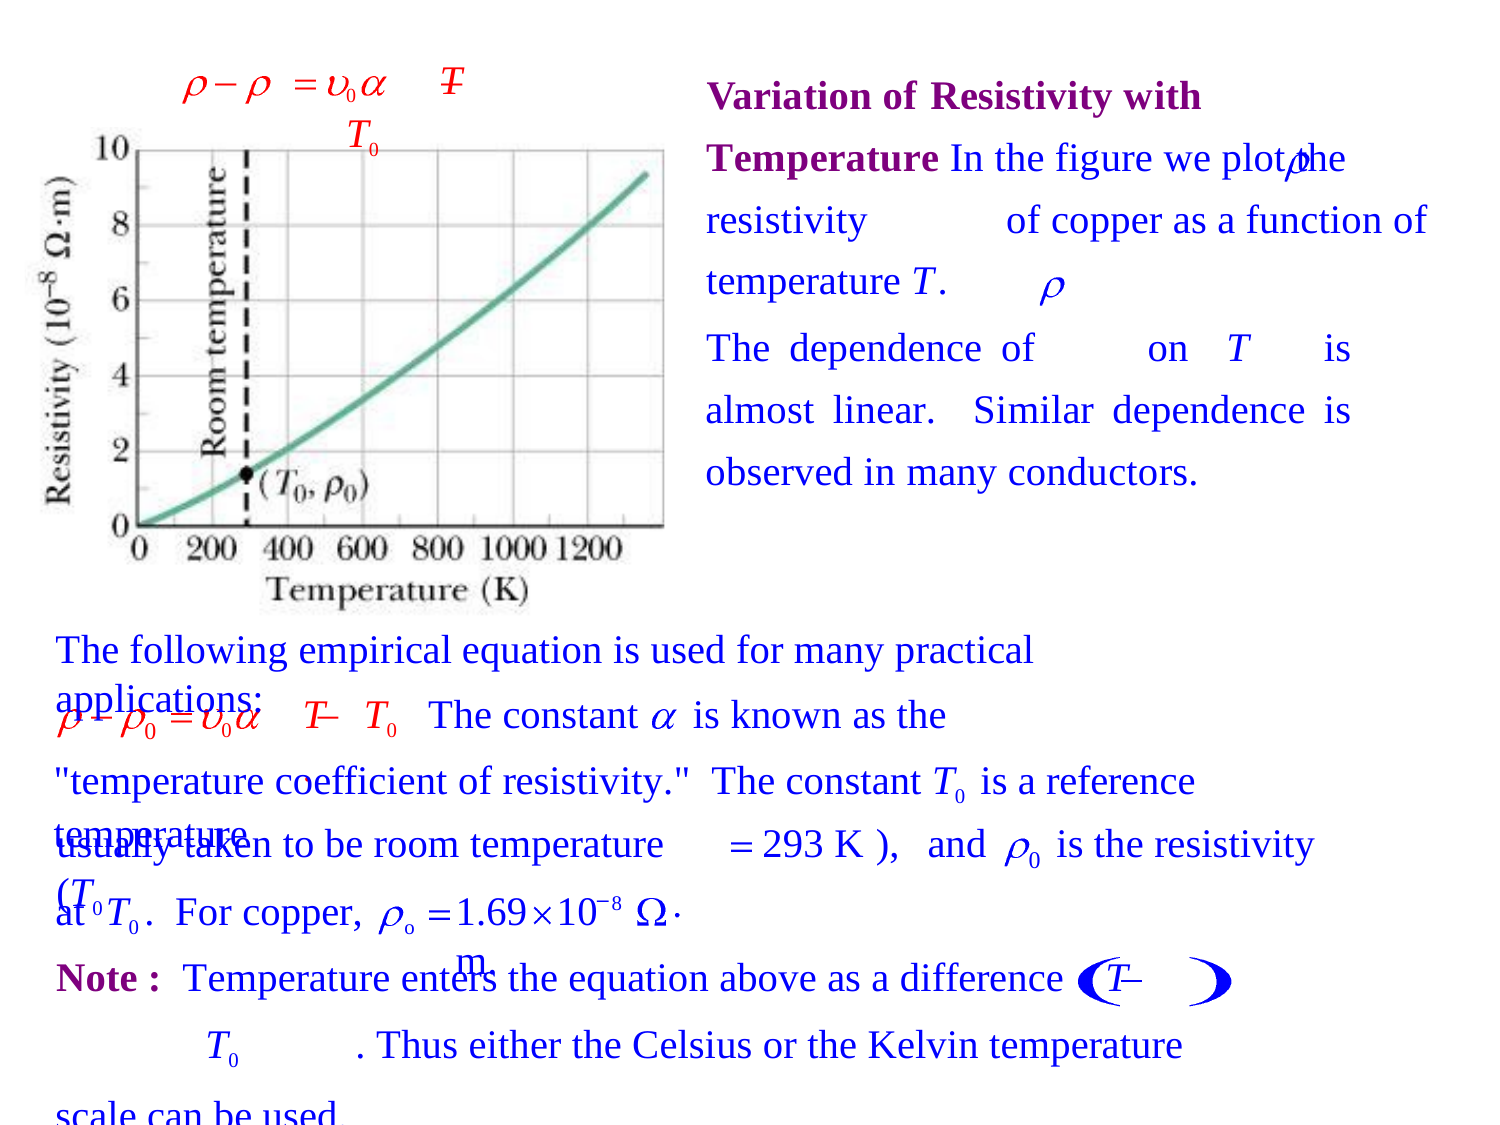

0	T	T0
Variation of Resistivity with Temperature In the figure we plot the resistivity	of copper as a function of temperature T.
The dependence of      on  T    is almost linear.  Similar dependence is observed in many conductors.

The following empirical equation is used for many practical applications:

0	T	T0	.
The constant	is known as the
0
"temperature coefficient of resistivity."  The constant T0   is a reference temperature

usually taken to be room temperature (T0
293 K ),	and
is the resistivity
0

at  T0 .  For copper,	o
1.69	10 8	m.
Note :  Temperature enters the equation above as a difference	T	T0	. Thus either the Celsius or the Kelvin temperature scale can be used.